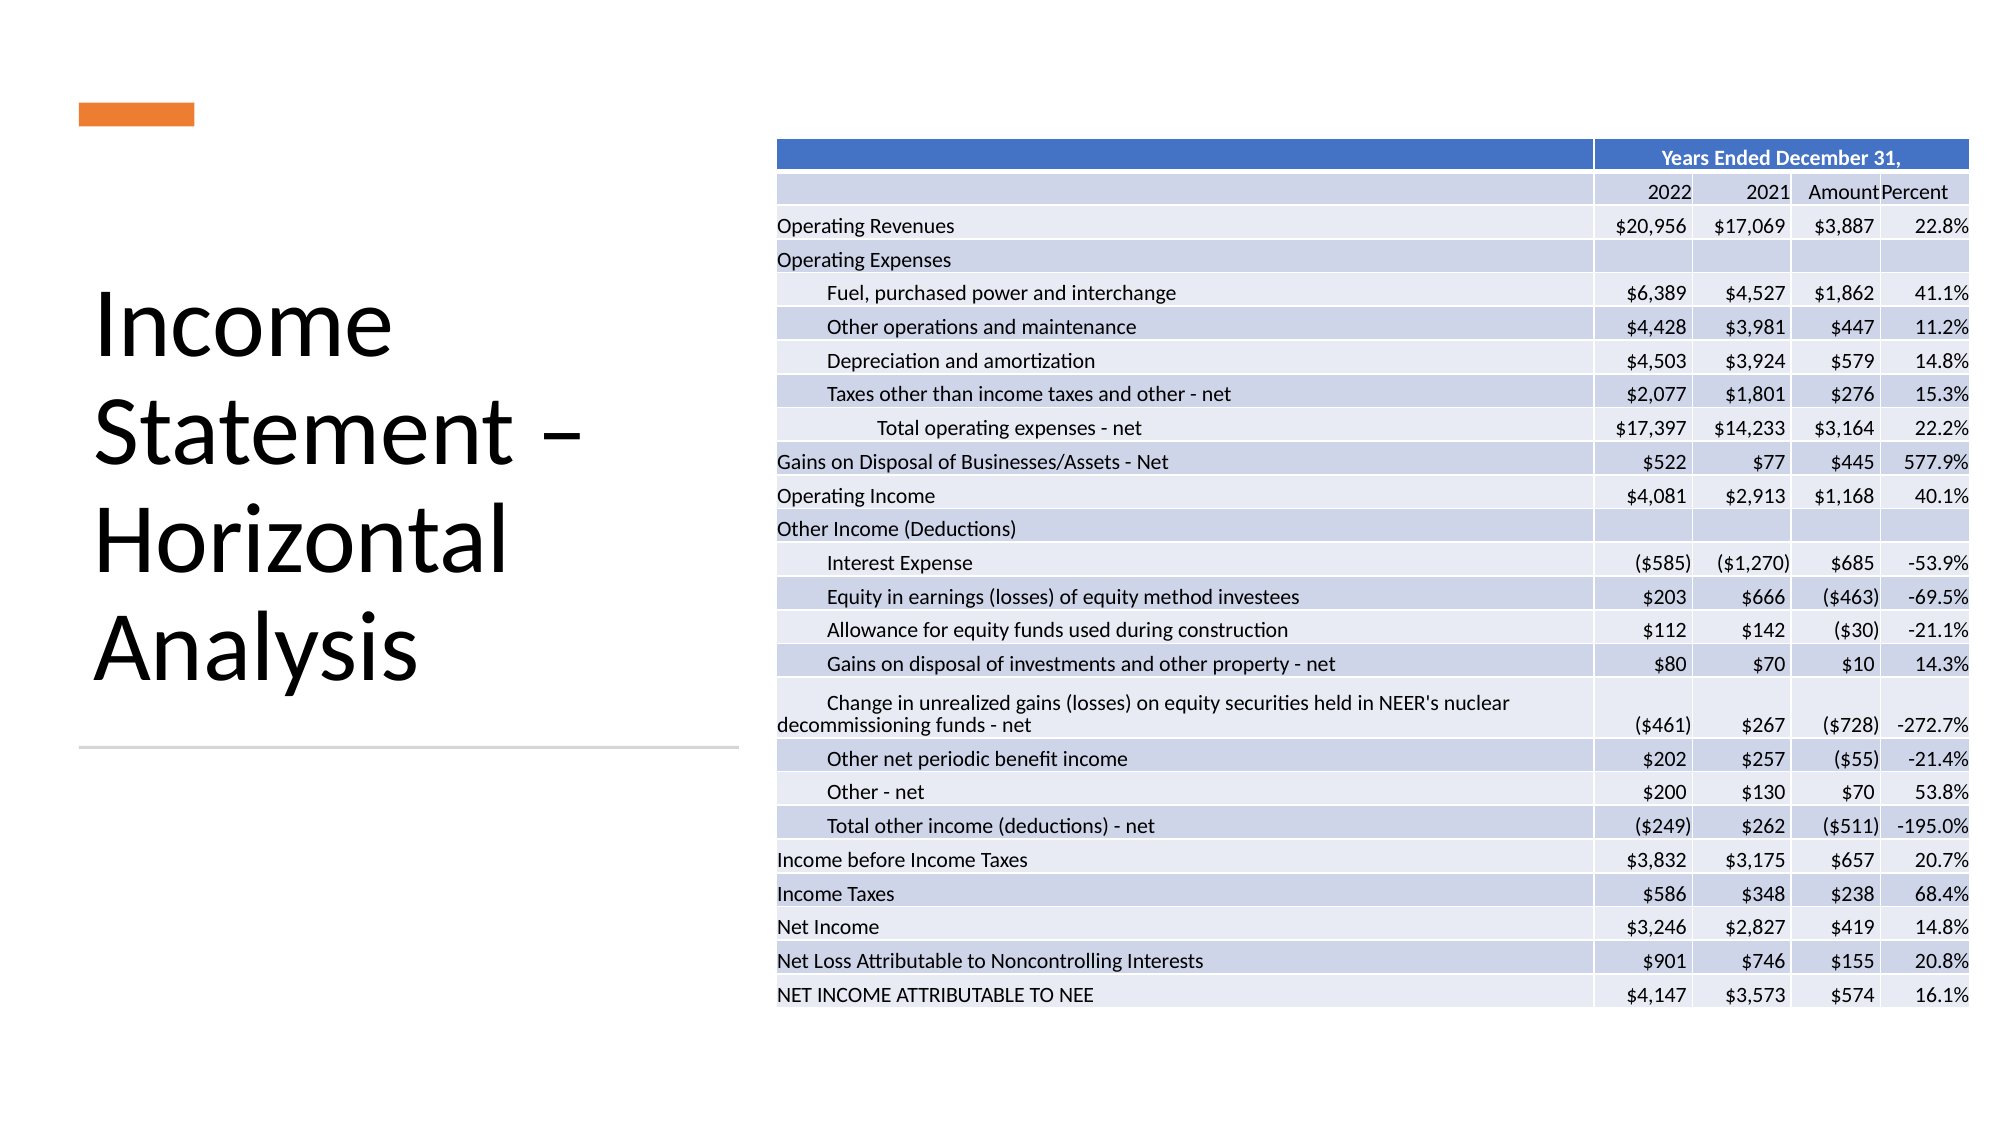

|  | Years Ended December 31, |  |  |  |
| --- | --- | --- | --- | --- |
|  | 2022 | 2021 | Amount | Percent |
| Operating Revenues | $20,956 | $17,069 | $3,887 | 22.8% |
| Operating Expenses |  |  |  |  |
| Fuel, purchased power and interchange | $6,389 | $4,527 | $1,862 | 41.1% |
| Other operations and maintenance | $4,428 | $3,981 | $447 | 11.2% |
| Depreciation and amortization | $4,503 | $3,924 | $579 | 14.8% |
| Taxes other than income taxes and other - net | $2,077 | $1,801 | $276 | 15.3% |
| Total operating expenses - net | $17,397 | $14,233 | $3,164 | 22.2% |
| Gains on Disposal of Businesses/Assets - Net | $522 | $77 | $445 | 577.9% |
| Operating Income | $4,081 | $2,913 | $1,168 | 40.1% |
| Other Income (Deductions) |  |  |  |  |
| Interest Expense | ($585) | ($1,270) | $685 | -53.9% |
| Equity in earnings (losses) of equity method investees | $203 | $666 | ($463) | -69.5% |
| Allowance for equity funds used during construction | $112 | $142 | ($30) | -21.1% |
| Gains on disposal of investments and other property - net | $80 | $70 | $10 | 14.3% |
| Change in unrealized gains (losses) on equity securities held in NEER's nuclear decommissioning funds - net | ($461) | $267 | ($728) | -272.7% |
| Other net periodic benefit income | $202 | $257 | ($55) | -21.4% |
| Other - net | $200 | $130 | $70 | 53.8% |
| Total other income (deductions) - net | ($249) | $262 | ($511) | -195.0% |
| Income before Income Taxes | $3,832 | $3,175 | $657 | 20.7% |
| Income Taxes | $586 | $348 | $238 | 68.4% |
| Net Income | $3,246 | $2,827 | $419 | 14.8% |
| Net Loss Attributable to Noncontrolling Interests | $901 | $746 | $155 | 20.8% |
| NET INCOME ATTRIBUTABLE TO NEE | $4,147 | $3,573 | $574 | 16.1% |
# Income Statement – Horizontal Analysis